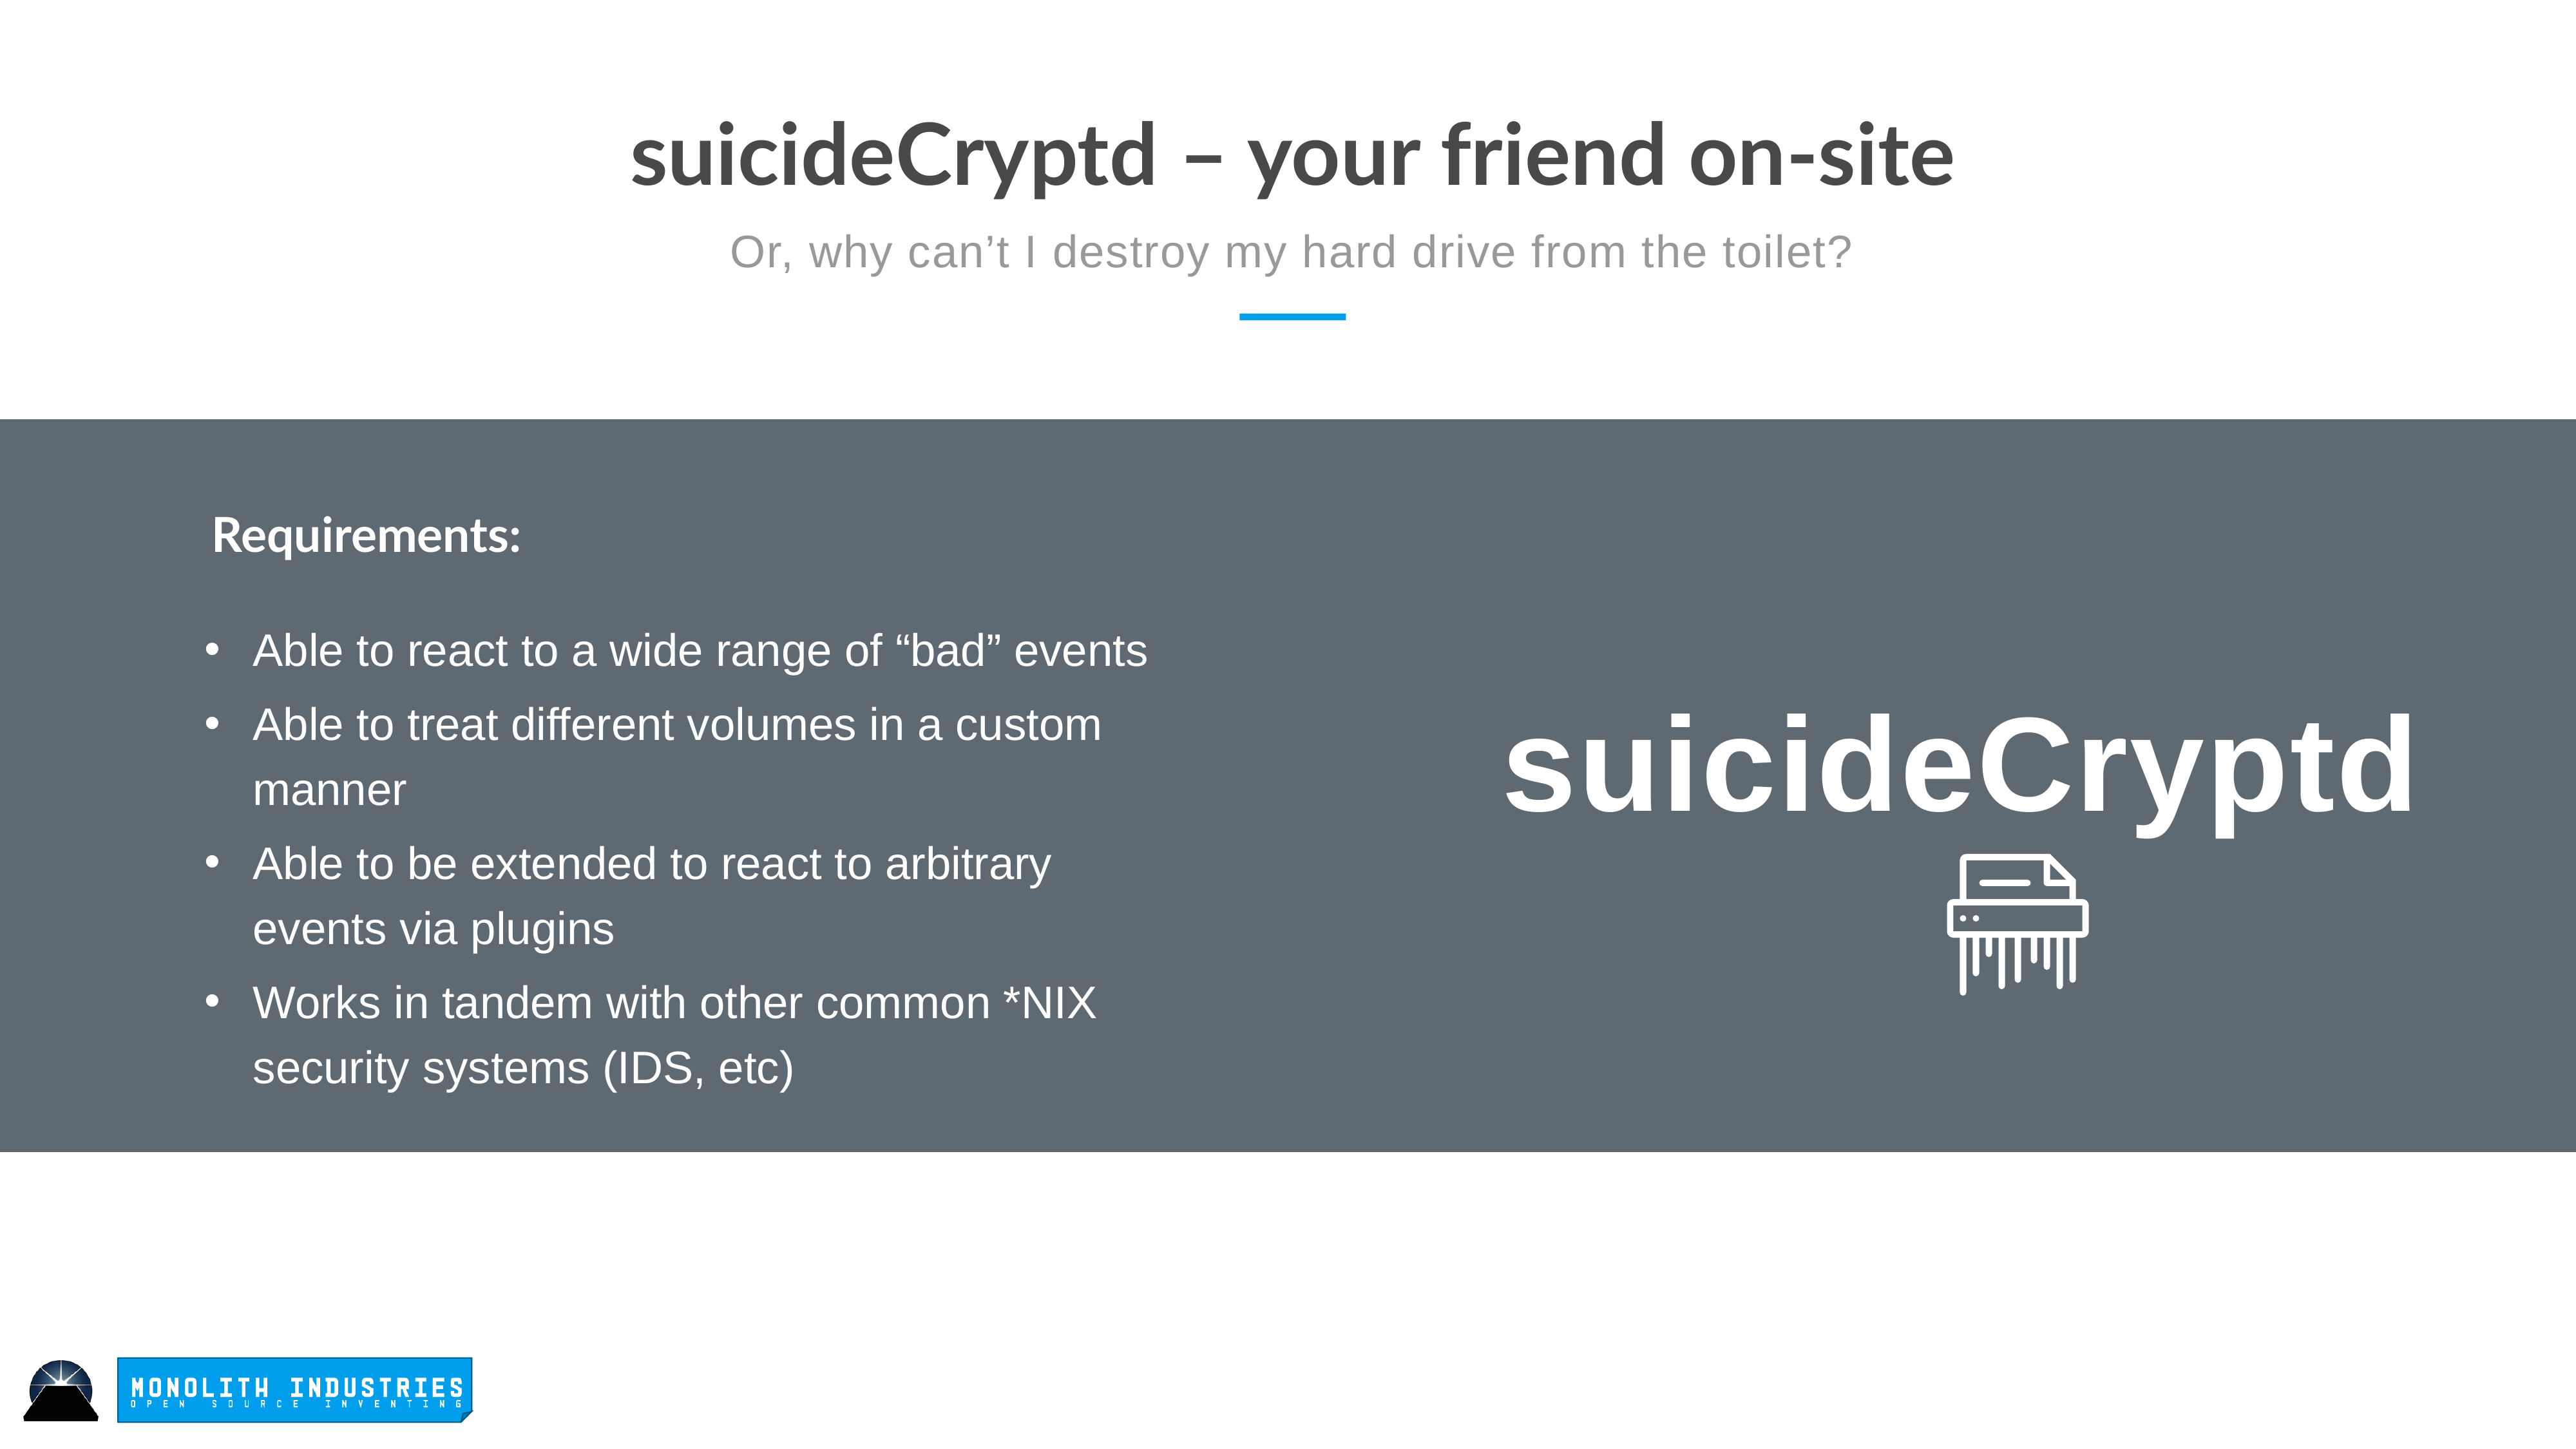

suicideCryptd – your friend on-site
Or, why can’t I destroy my hard drive from the toilet?

Requirements:
Able to react to a wide range of “bad” events
Able to treat different volumes in a custom manner
Able to be extended to react to arbitrary events via plugins
Works in tandem with other common *NIX security systems (IDS, etc)
suicideCryptd